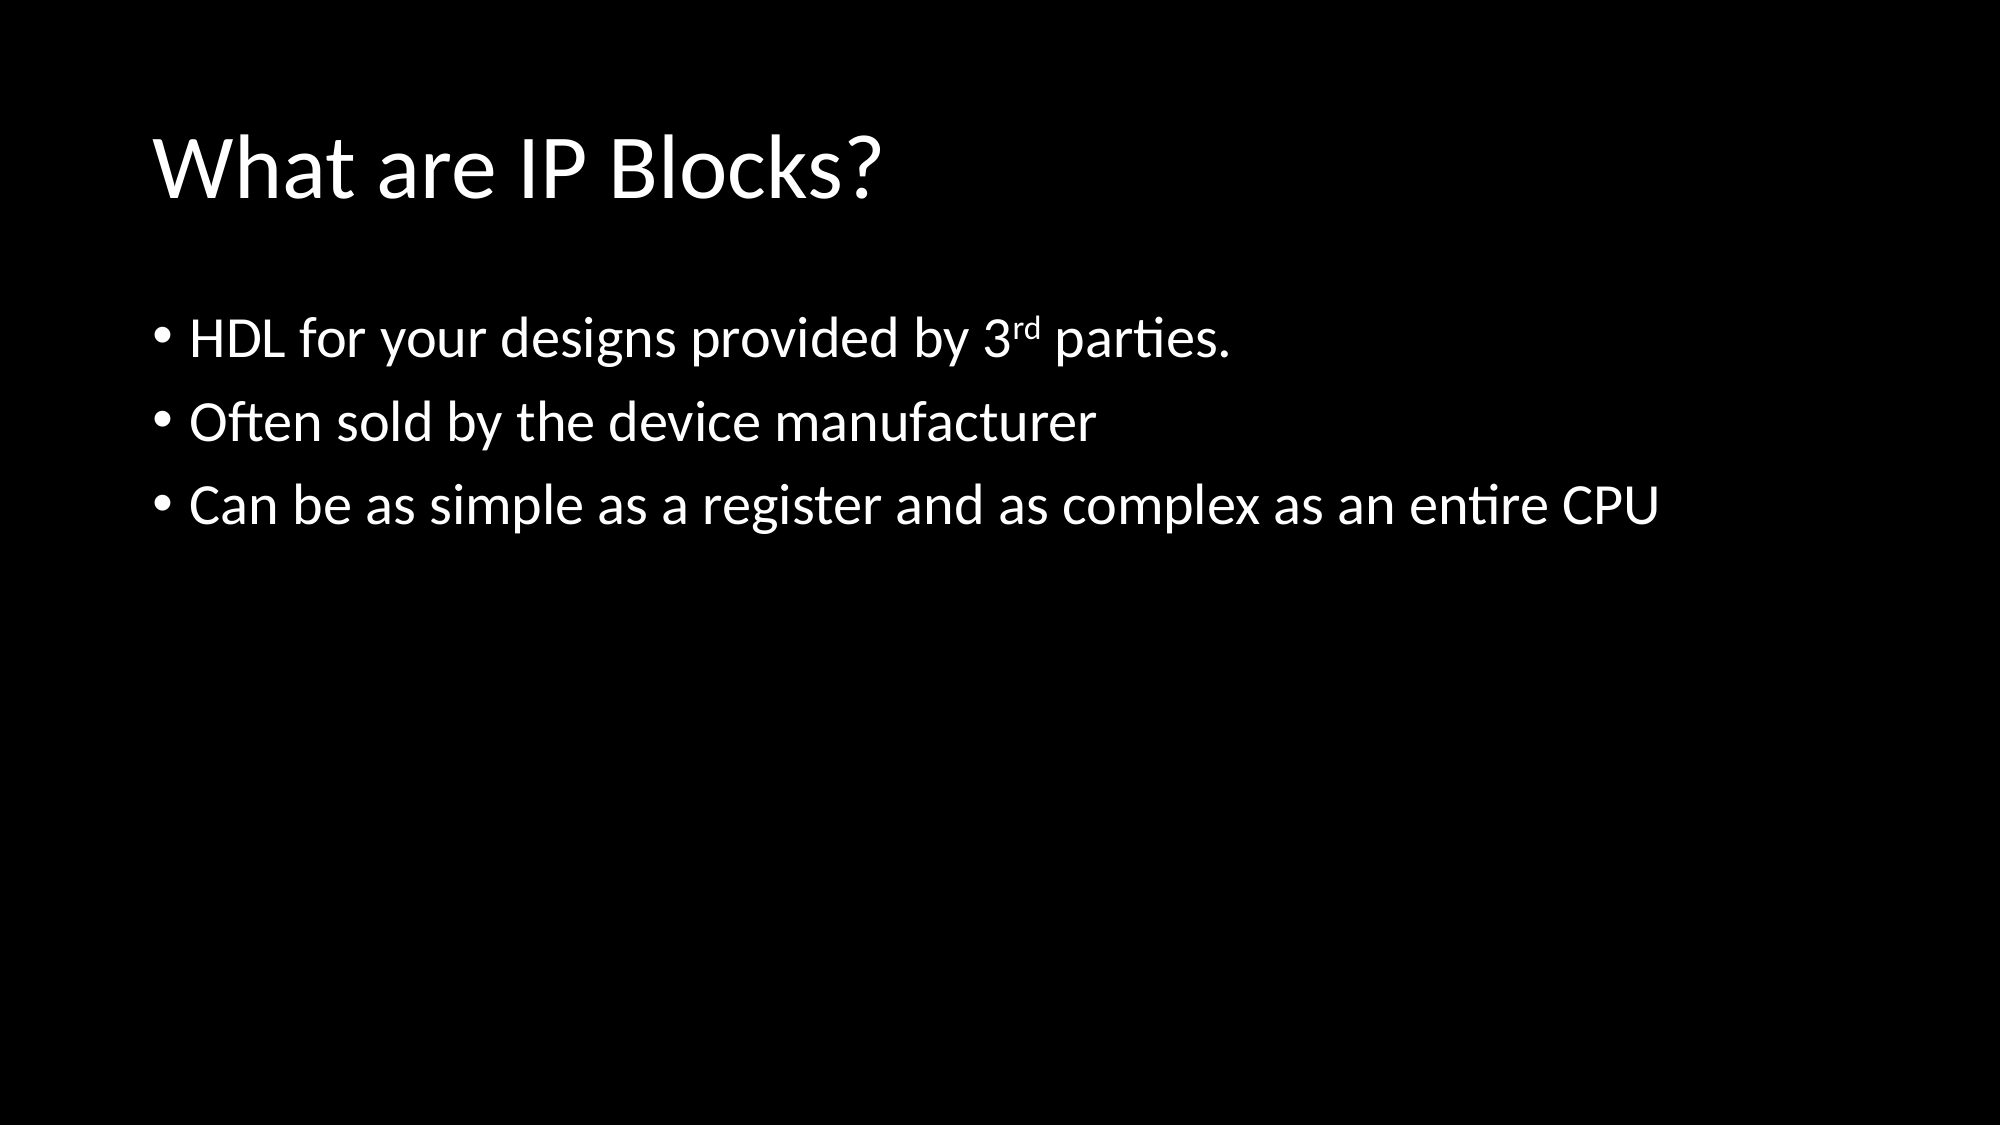

# What are IP Blocks?
HDL for your designs provided by 3rd parties.
Often sold by the device manufacturer
Can be as simple as a register and as complex as an entire CPU